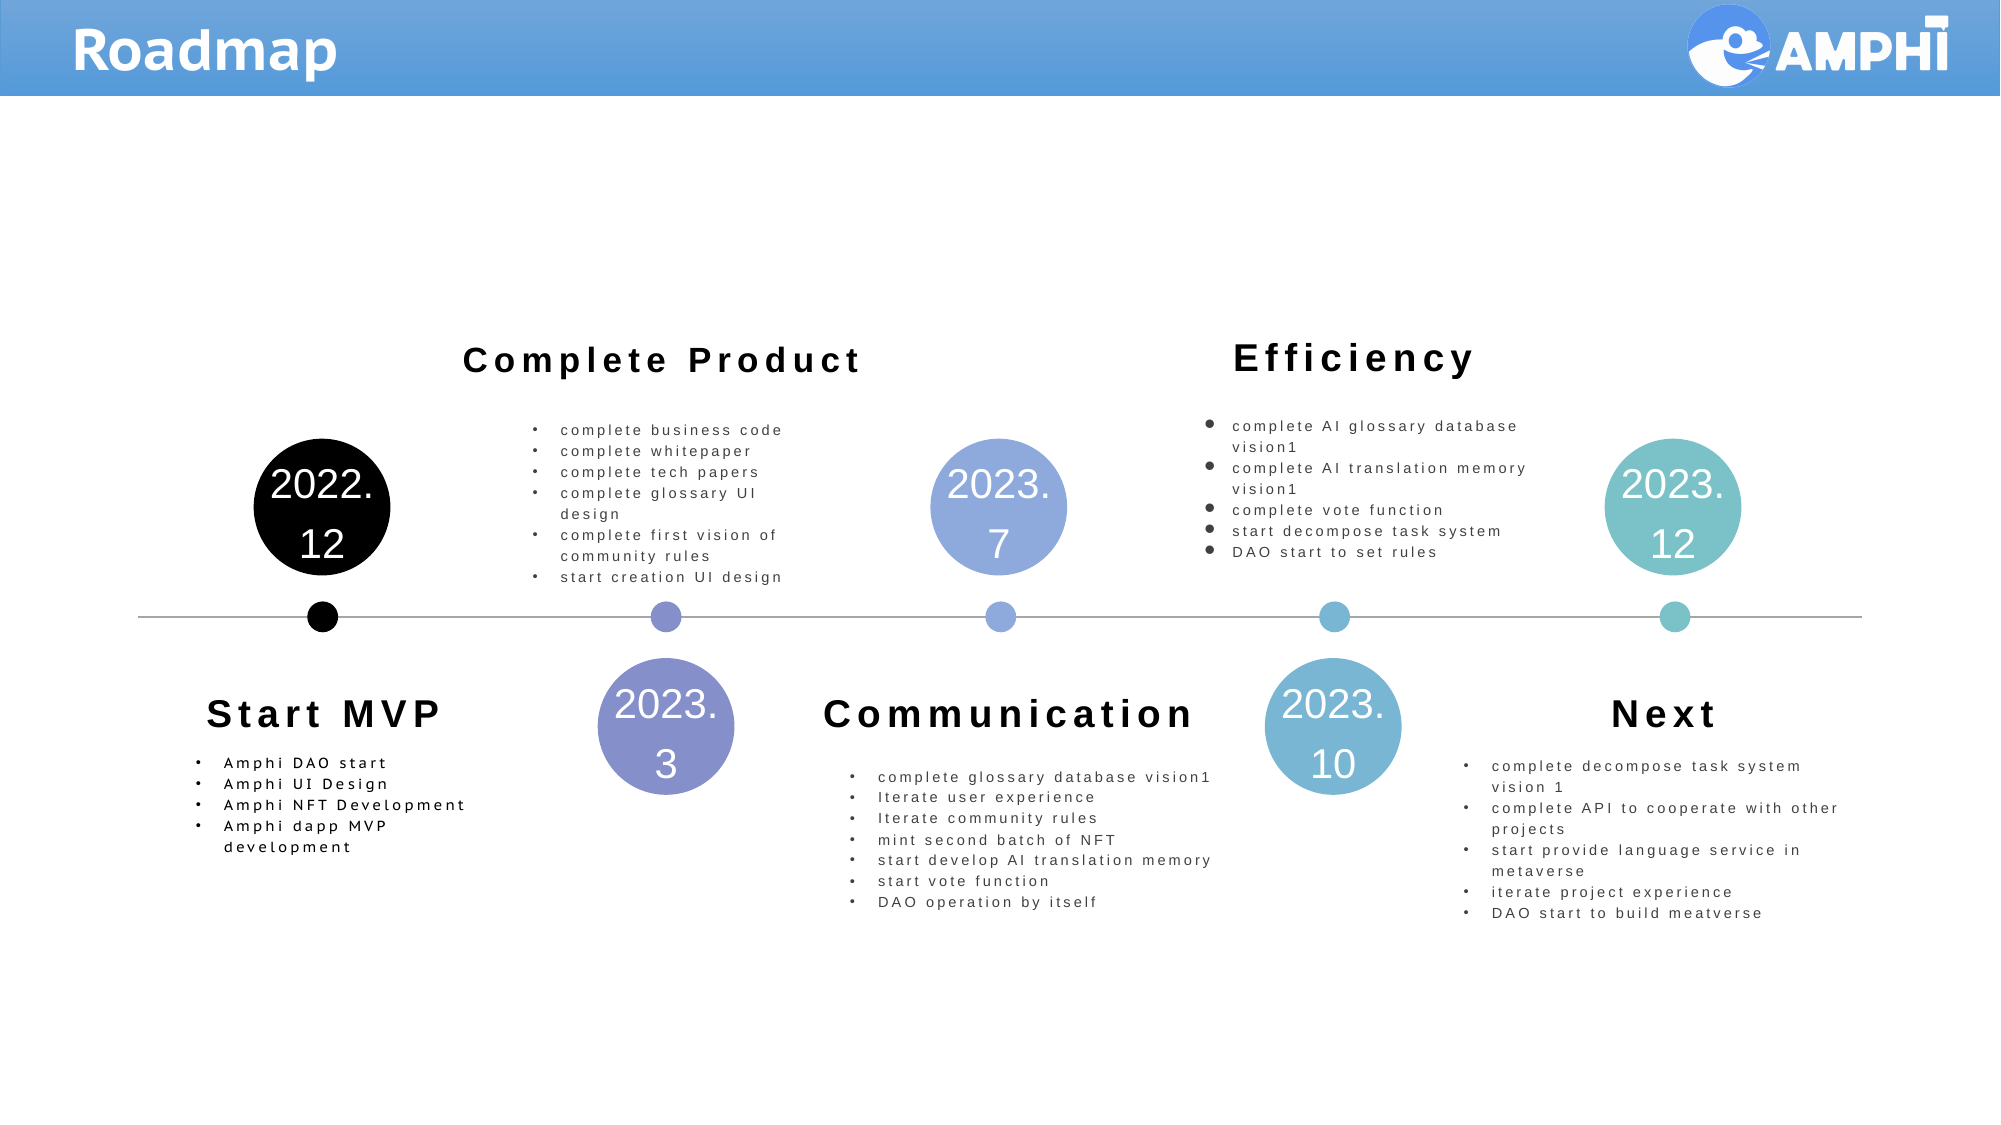

Roadmap
Complete Product
Efficiency

complete business code
complete whitepaper
complete tech papers
complete glossary UI design
complete first vision of community rules
start creation UI design

complete AI glossary database vision1
complete AI translation memory vision1
complete vote function
start decompose task system
DAO start to set rules

2022.12
2023.7
2023.12

2023.3
2023.10

Start MVP
Communication
Next
Amphi DAO start
Amphi UI Design
Amphi NFT Development
Amphi dapp MVP development
complete decompose task system vision 1
complete API to cooperate with other projects
start provide language service in metaverse
iterate project experience
DAO start to build meatverse
complete glossary database vision1
Iterate user experience
Iterate community rules
mint second batch of NFT
start develop AI translation memory
start vote function
DAO operation by itself